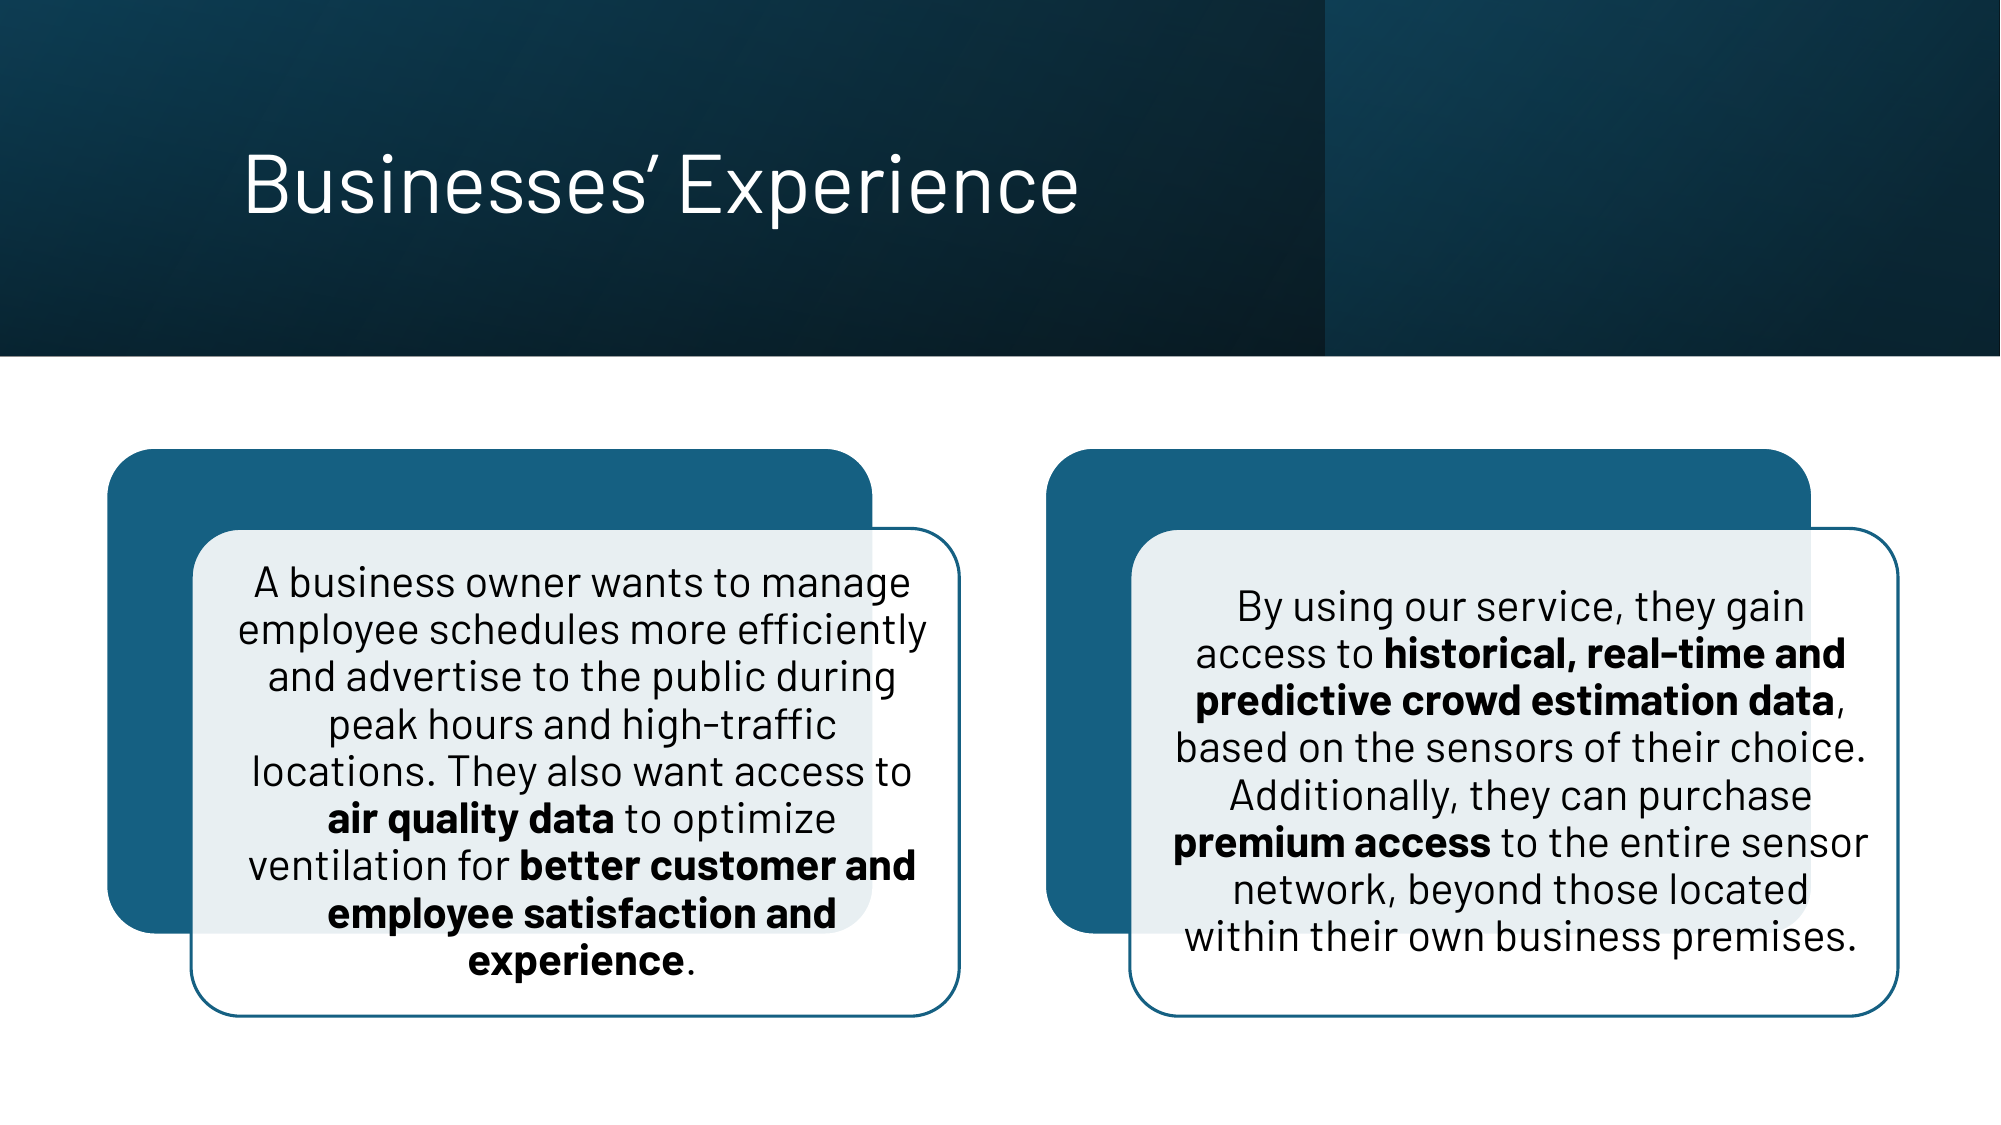

# Businesses’ Experience
A business owner wants to manage employee schedules more efficiently and advertise to the public during peak hours and high-traffic locations. They also want access to air quality data to optimize ventilation for better customer and employee satisfaction and experience.
By using our service, they gain access to historical, real-time and predictive crowd estimation data, based on the sensors of their choice. Additionally, they can purchase premium access to the entire sensor network, beyond those located within their own business premises.